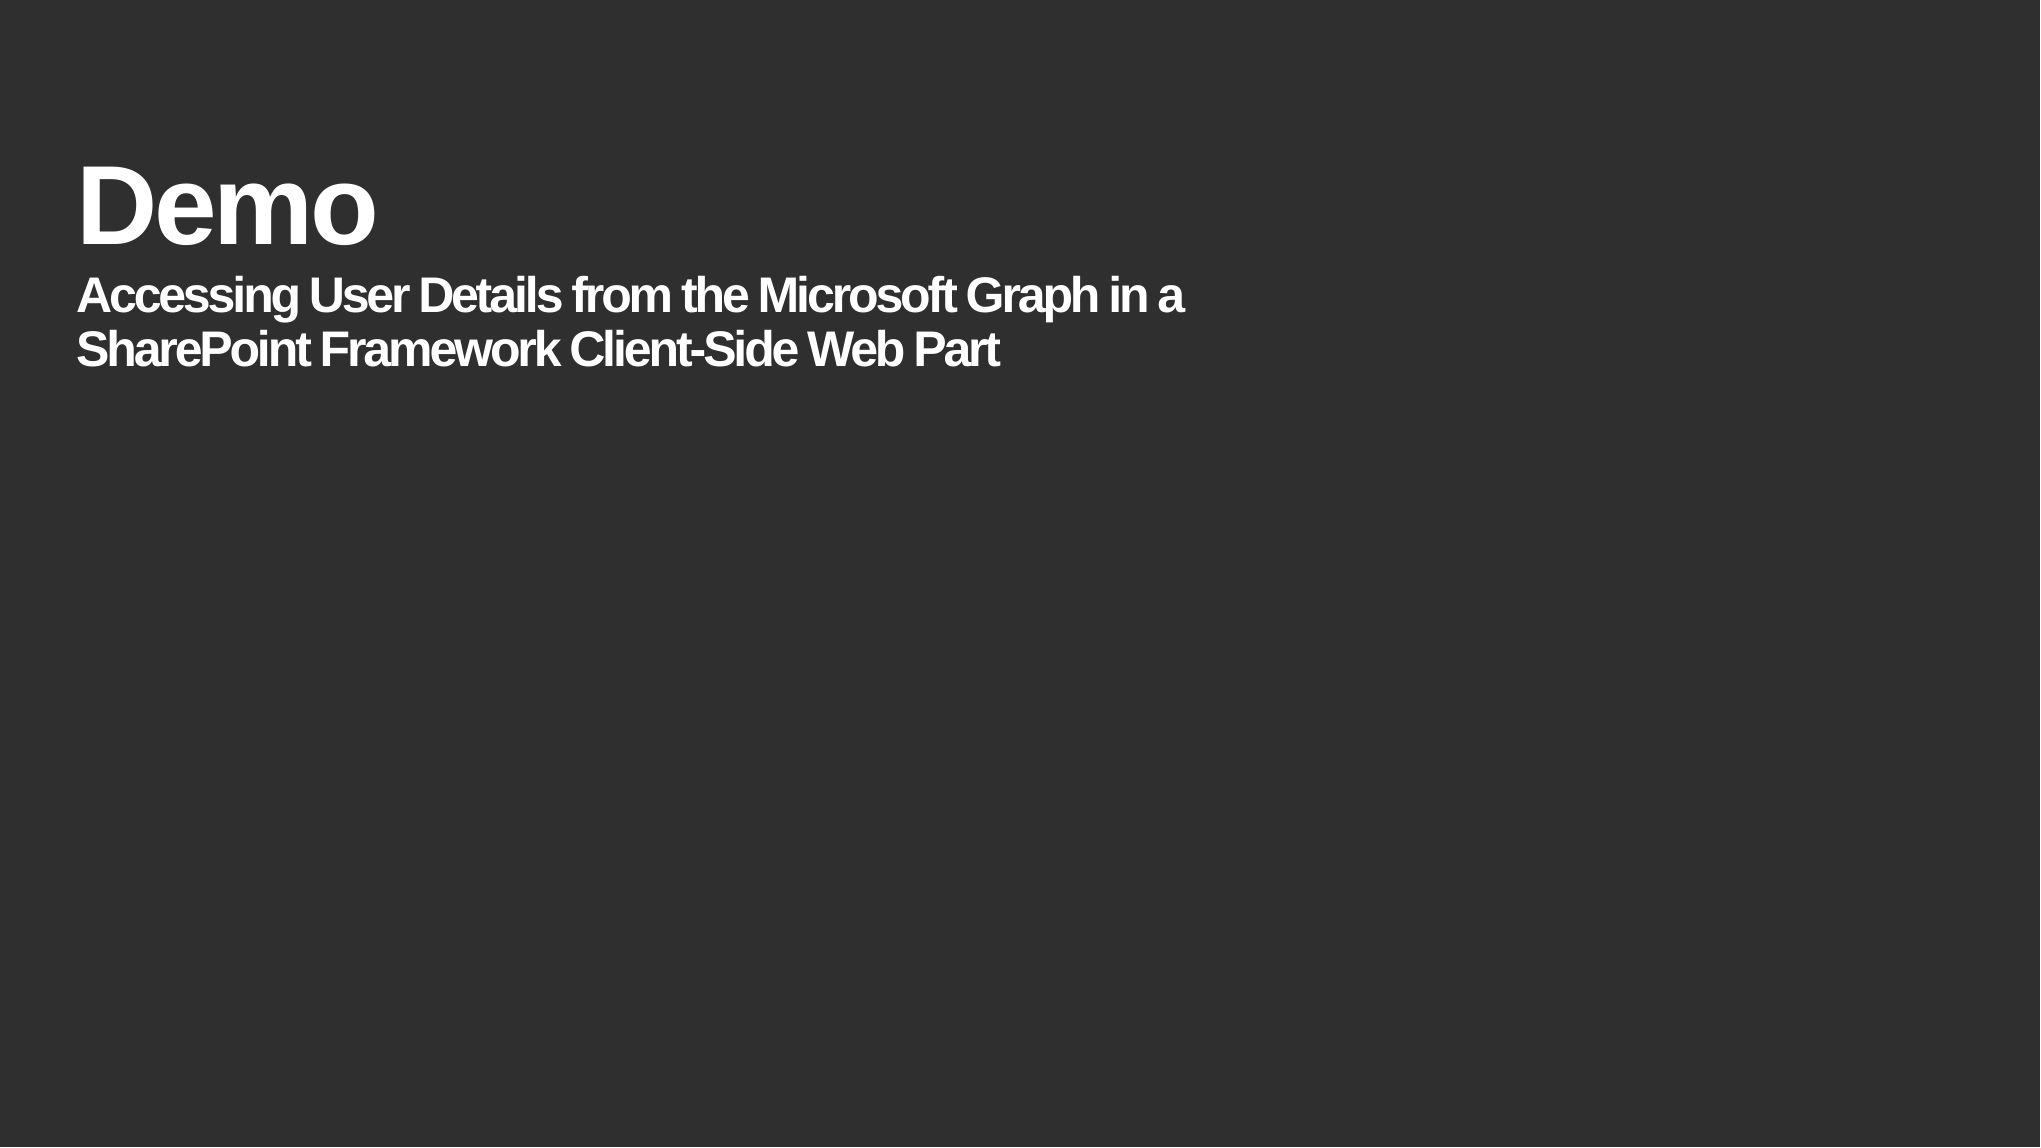

# Demo Accessing User Details from the Microsoft Graph in a SharePoint Framework Client-Side Web Part